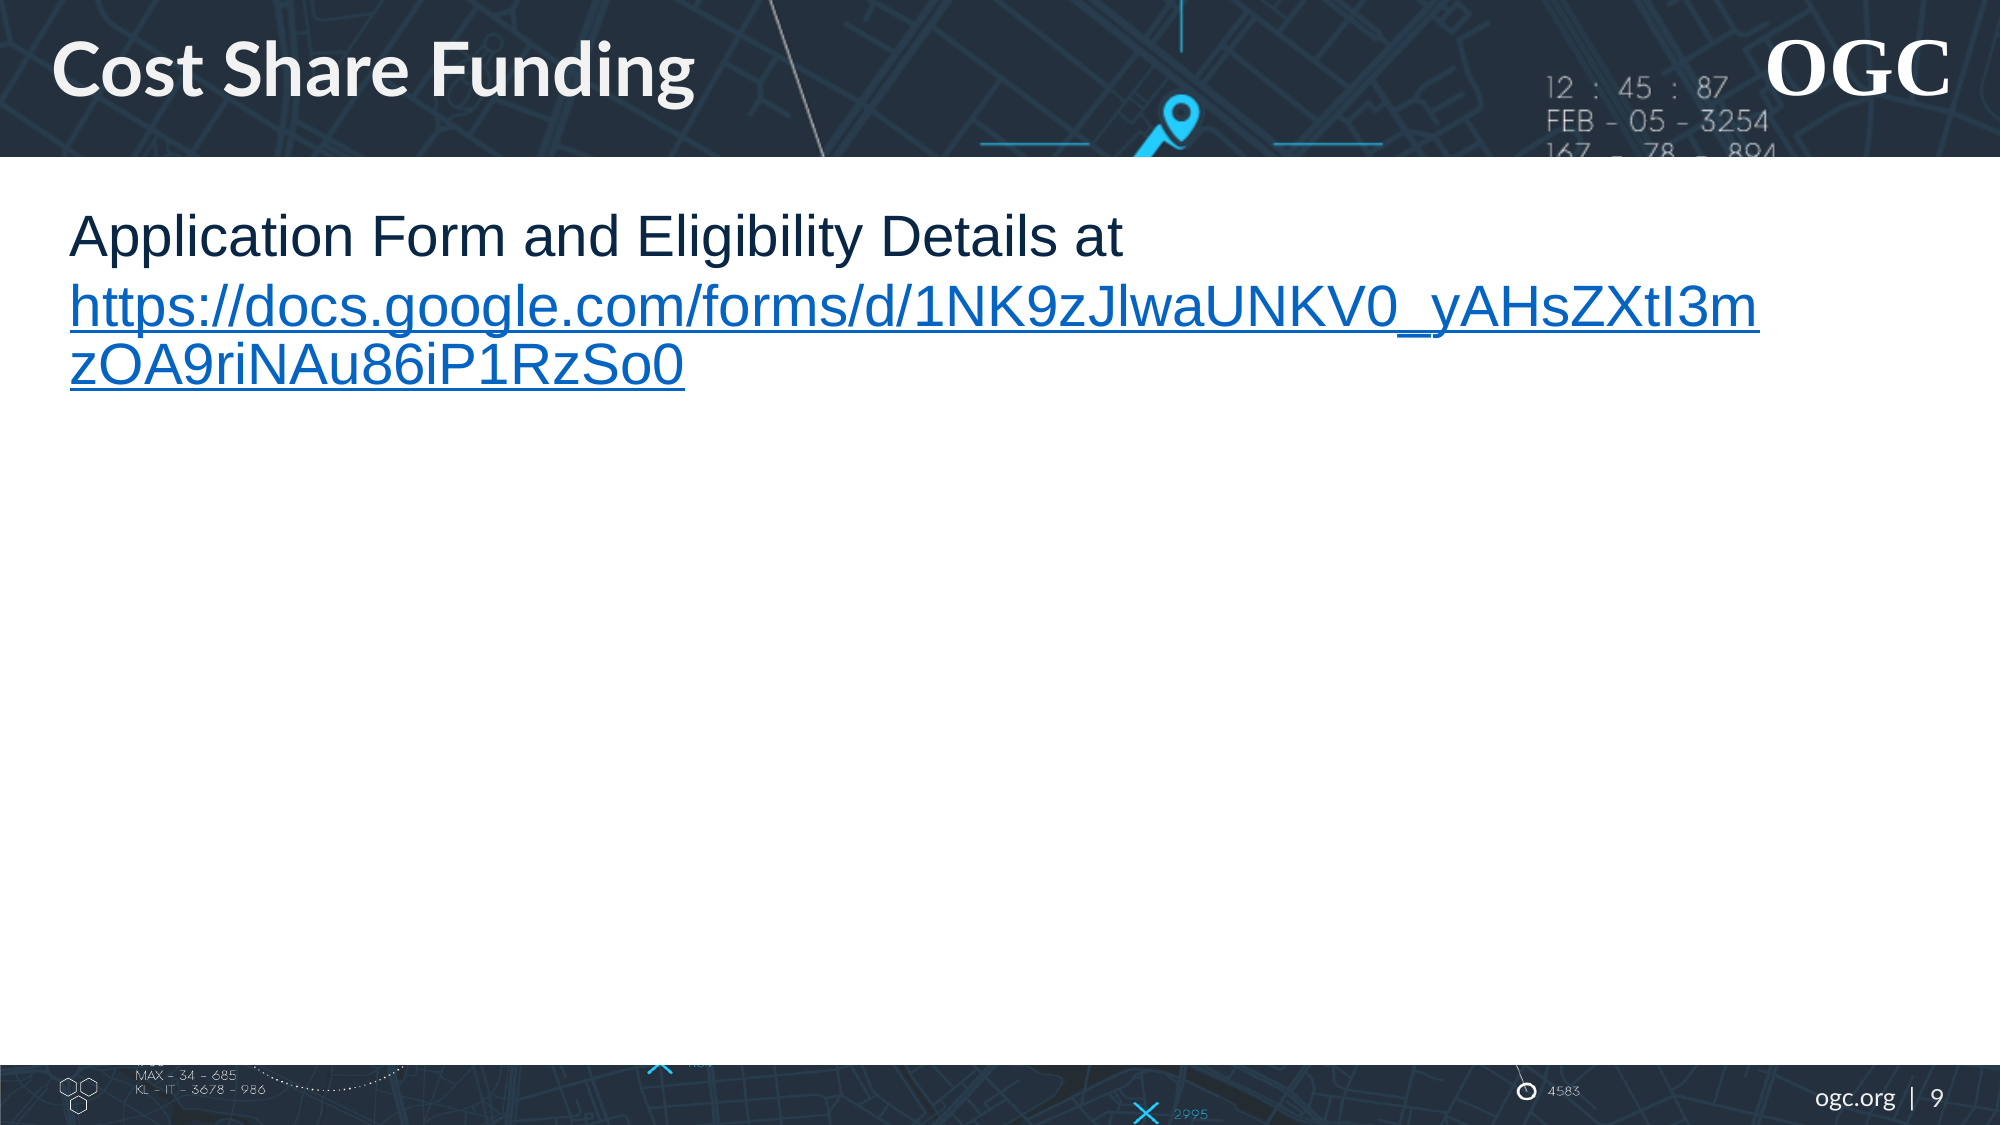

# Cost Share Funding
Application Form and Eligibility Details at https://docs.google.com/forms/d/1NK9zJlwaUNKV0_yAHsZXtI3mzOA9riNAu86iP1RzSo0

9